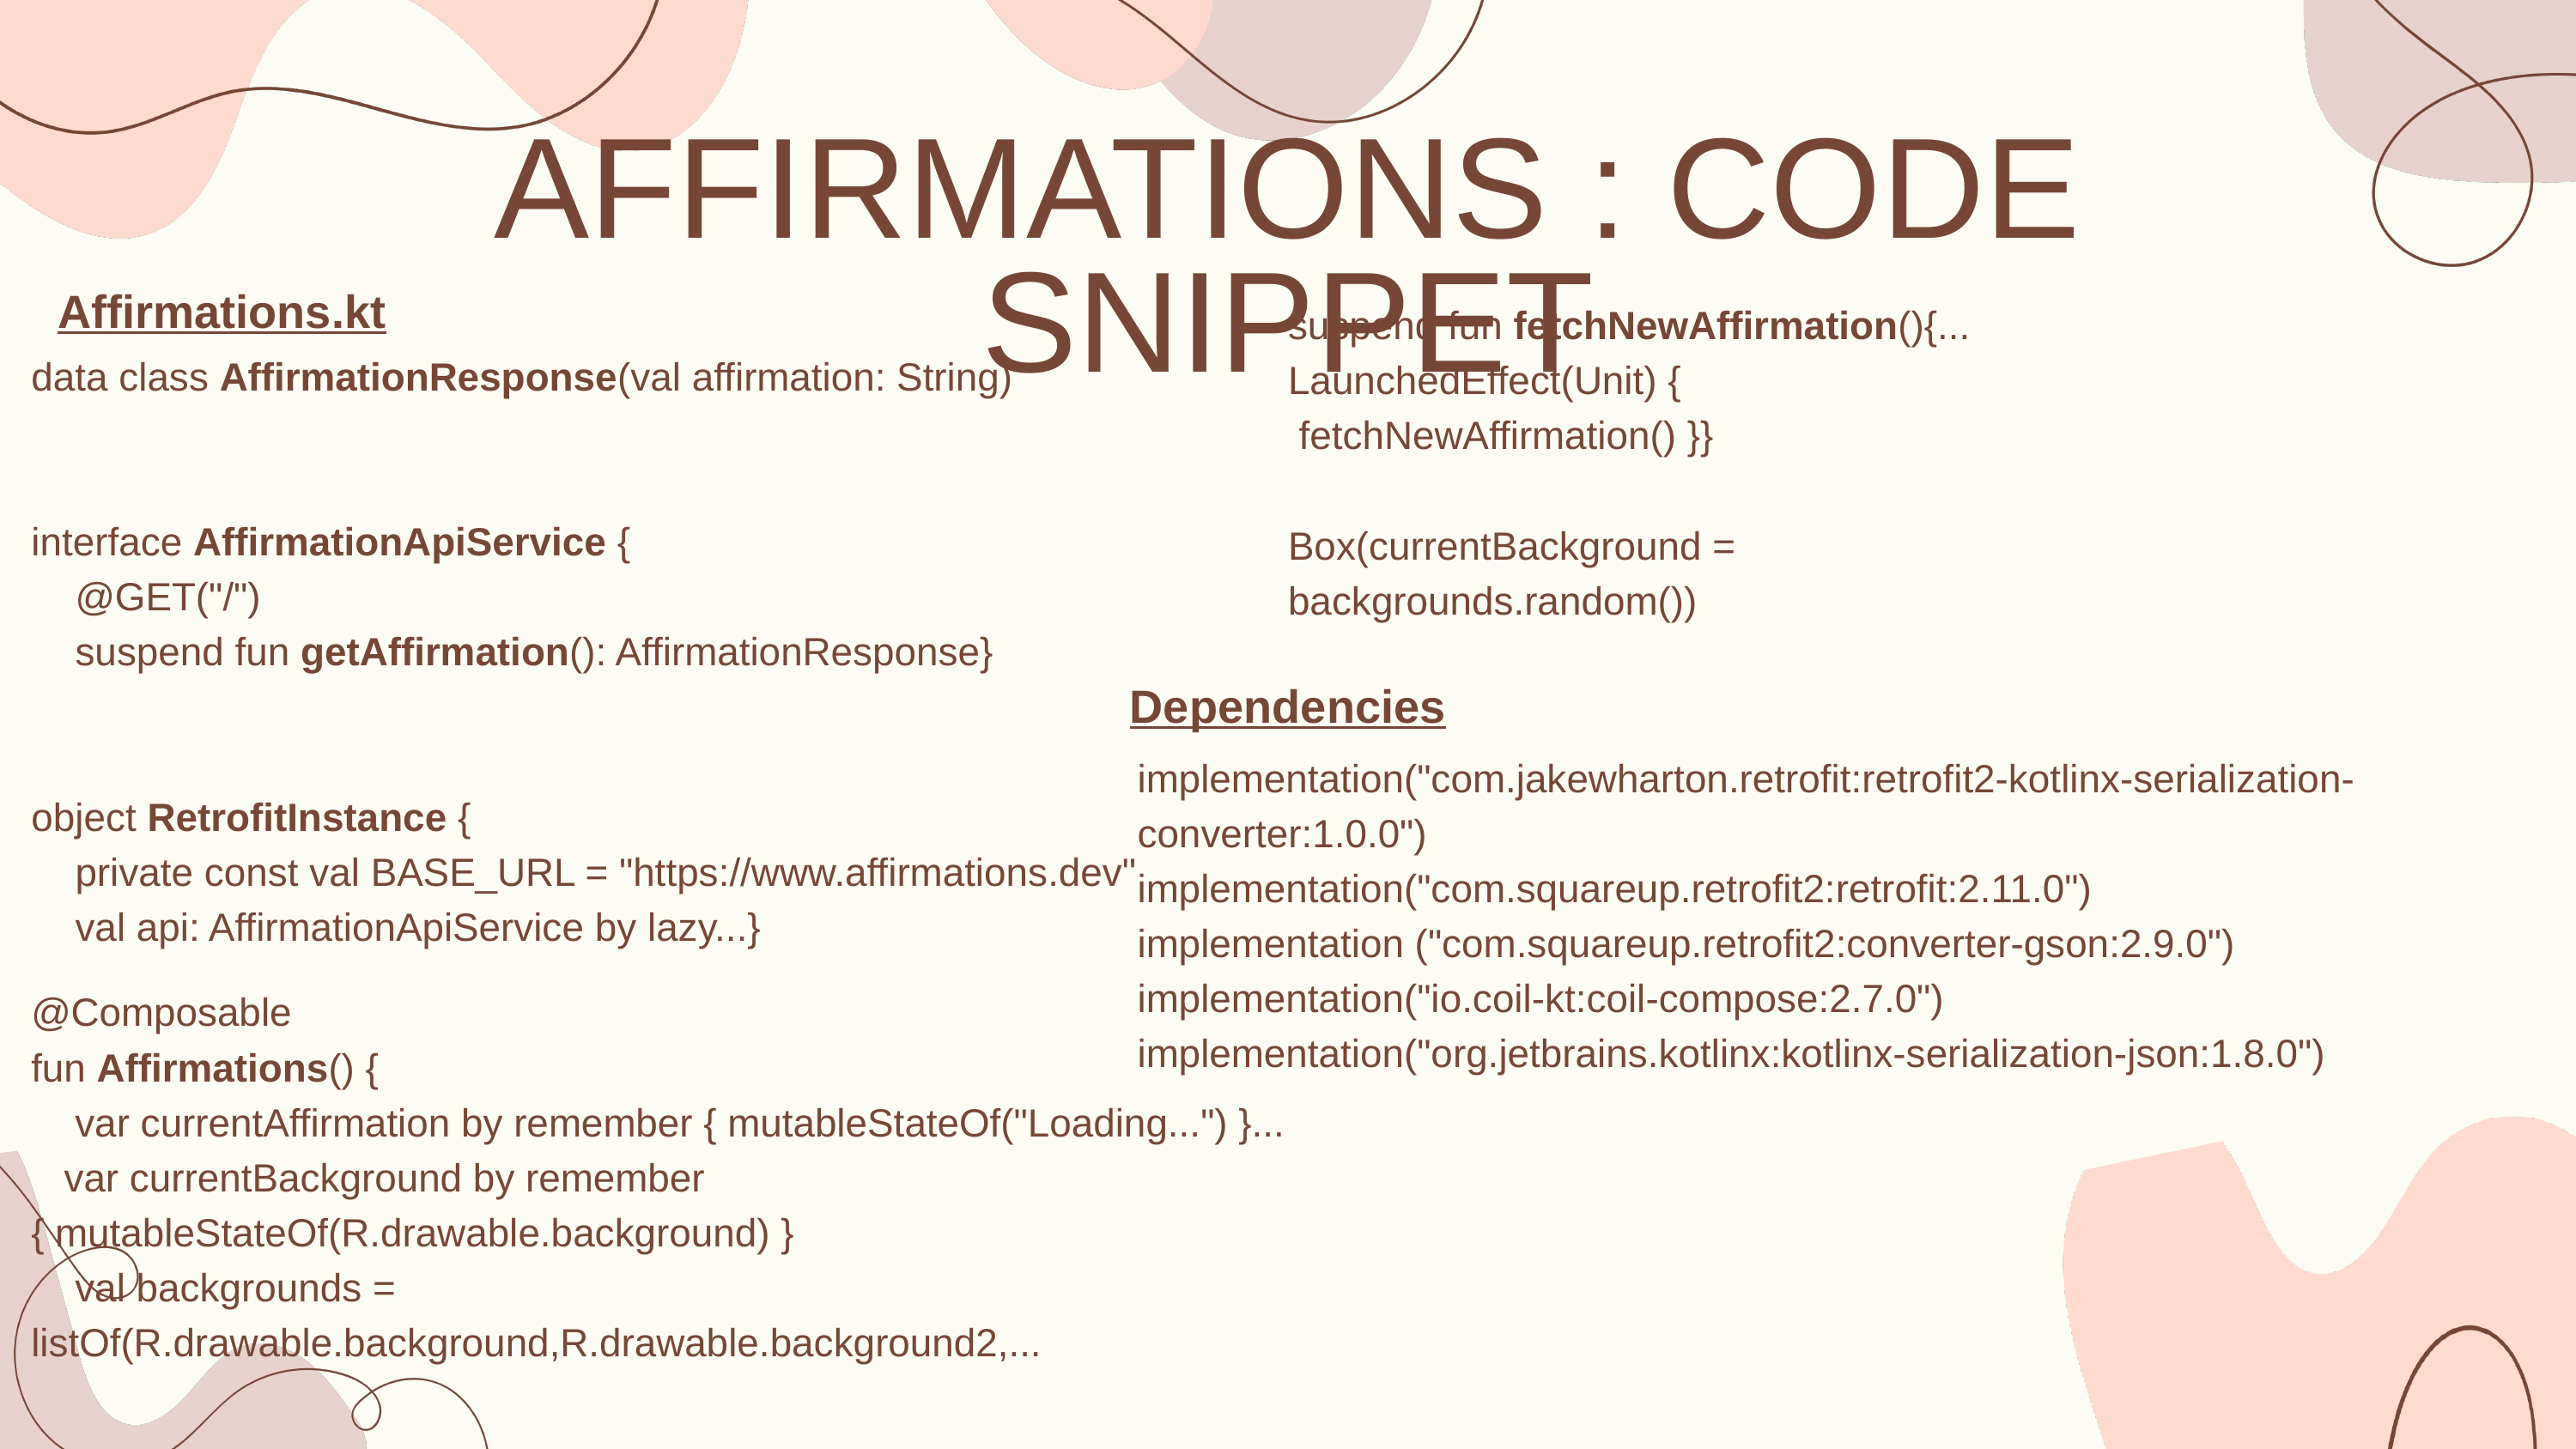

AFFIRMATIONS : CODE SNIPPET

Affirmations.kt
suspend fun fetchNewAffirmation(){...
LaunchedEffect(Unit) {
 fetchNewAffirmation() }}

Box(currentBackground = backgrounds.random())

data class AffirmationResponse(val affirmation: String)

interface AffirmationApiService {
    @GET("/")
    suspend fun getAffirmation(): AffirmationResponse}

object RetrofitInstance {
    private const val BASE_URL = "https://www.affirmations.dev"
    val api: AffirmationApiService by lazy...}

Dependencies
implementation("com.jakewharton.retrofit:retrofit2-kotlinx-serialization-converter:1.0.0")
implementation("com.squareup.retrofit2:retrofit:2.11.0")
implementation ("com.squareup.retrofit2:converter-gson:2.9.0")
implementation("io.coil-kt:coil-compose:2.7.0")
implementation("org.jetbrains.kotlinx:kotlinx-serialization-json:1.8.0")
@Composable
fun Affirmations() {
    var currentAffirmation by remember { mutableStateOf("Loading...") }...
   var currentBackground by remember { mutableStateOf(R.drawable.background) }
    val backgrounds = listOf(R.drawable.background,R.drawable.background2,...